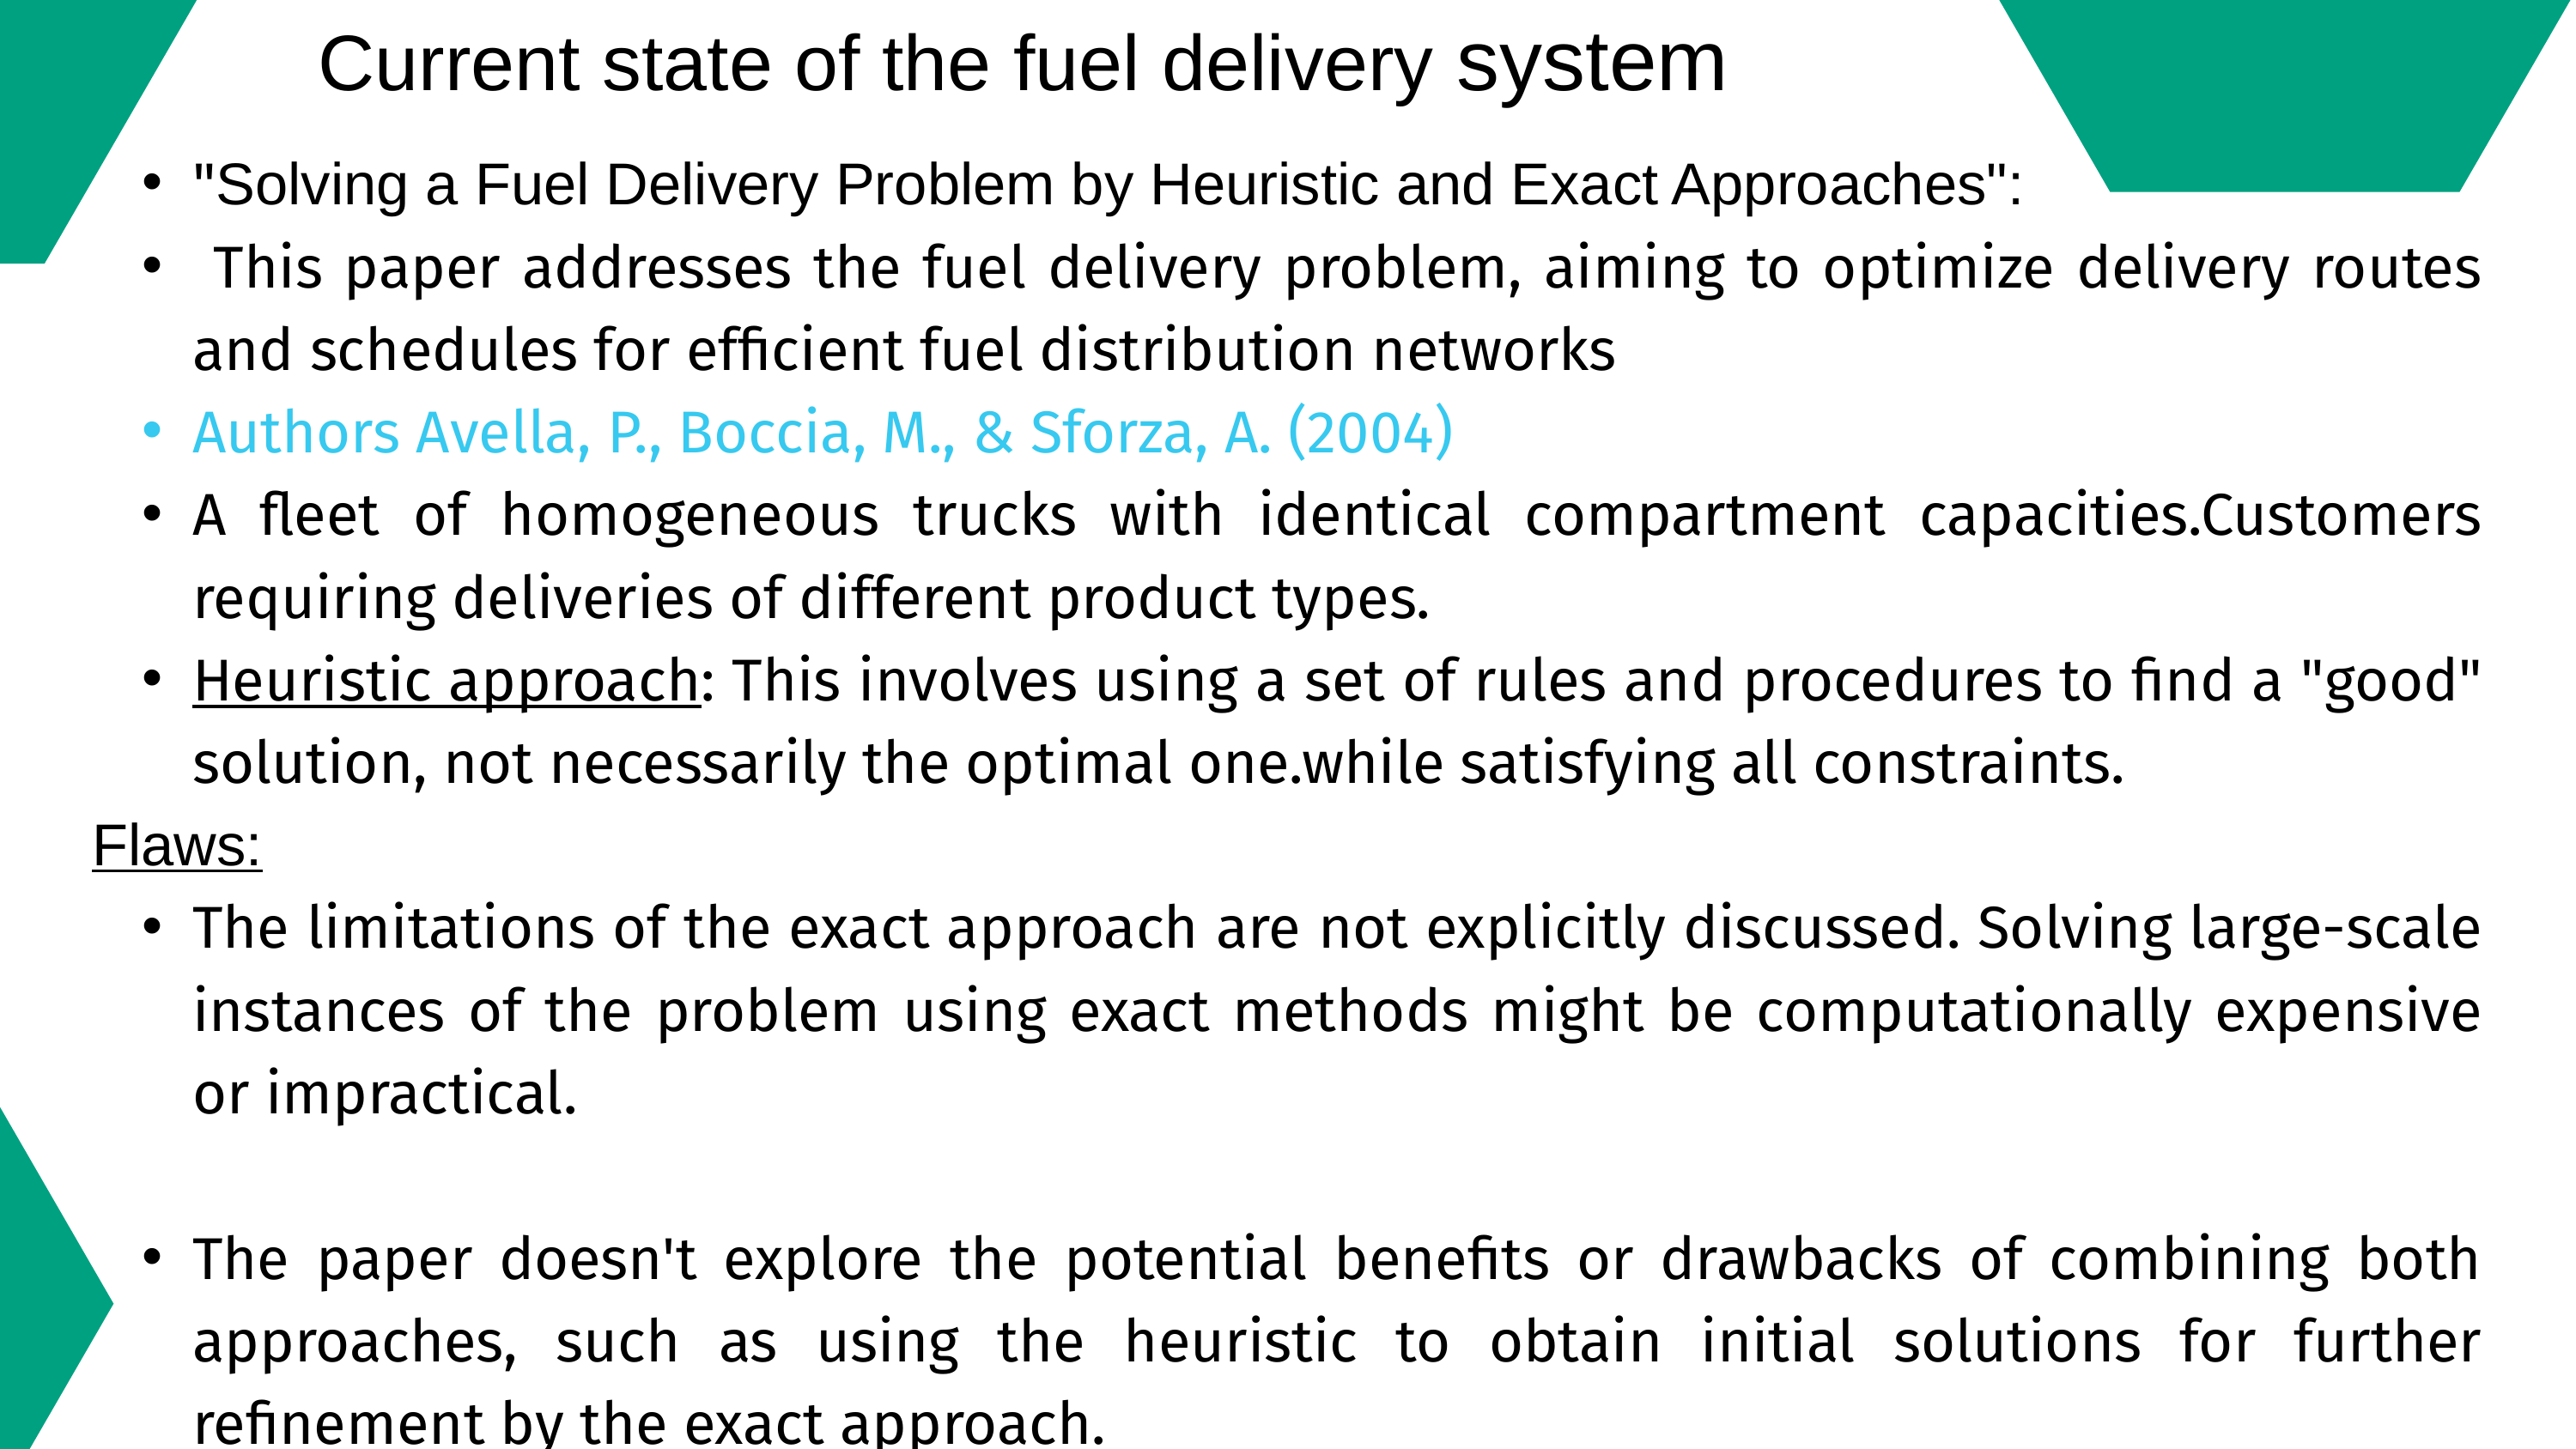

Current state of the fuel delivery system
"Solving a Fuel Delivery Problem by Heuristic and Exact Approaches":
 This paper addresses the fuel delivery problem, aiming to optimize delivery routes and schedules for efficient fuel distribution networks
Authors Avella, P., Boccia, M., & Sforza, A. (2004)
A fleet of homogeneous trucks with identical compartment capacities.Customers requiring deliveries of different product types.
Heuristic approach: This involves using a set of rules and procedures to find a "good" solution, not necessarily the optimal one.while satisfying all constraints.
Flaws:
The limitations of the exact approach are not explicitly discussed. Solving large-scale instances of the problem using exact methods might be computationally expensive or impractical.

The paper doesn't explore the potential benefits or drawbacks of combining both approaches, such as using the heuristic to obtain initial solutions for further refinement by the exact approach.